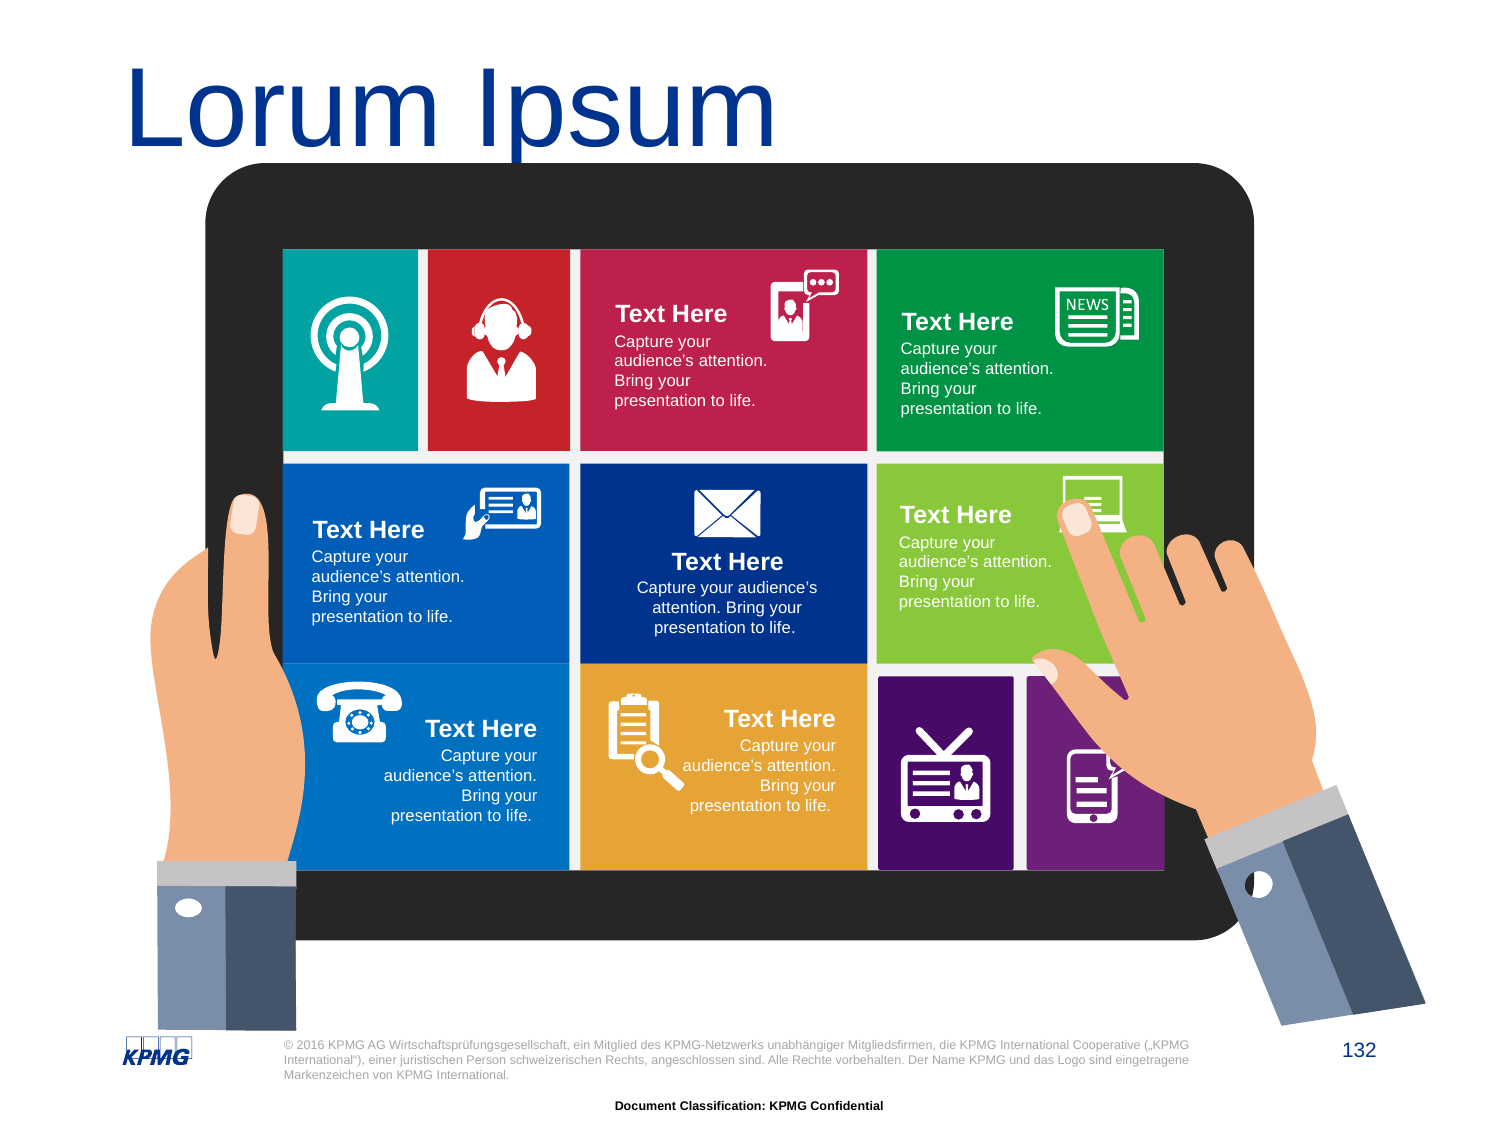

# Lorum Ipsum

Text Here
Capture your audience’s attention. Bring your presentation to life.

Text Here
Capture your audience’s attention. Bring your presentation to life.

Text Here
Capture your audience’s attention. Bring your presentation to life.

Text Here
Capture your audience’s attention. Bring your presentation to life.

Text Here
Capture your audience’s attention. Bring your presentation to life.

Text Here
Capture your audience’s attention. Bring your presentation to life.

Text Here
Capture your audience’s attention. Bring your presentation to life.